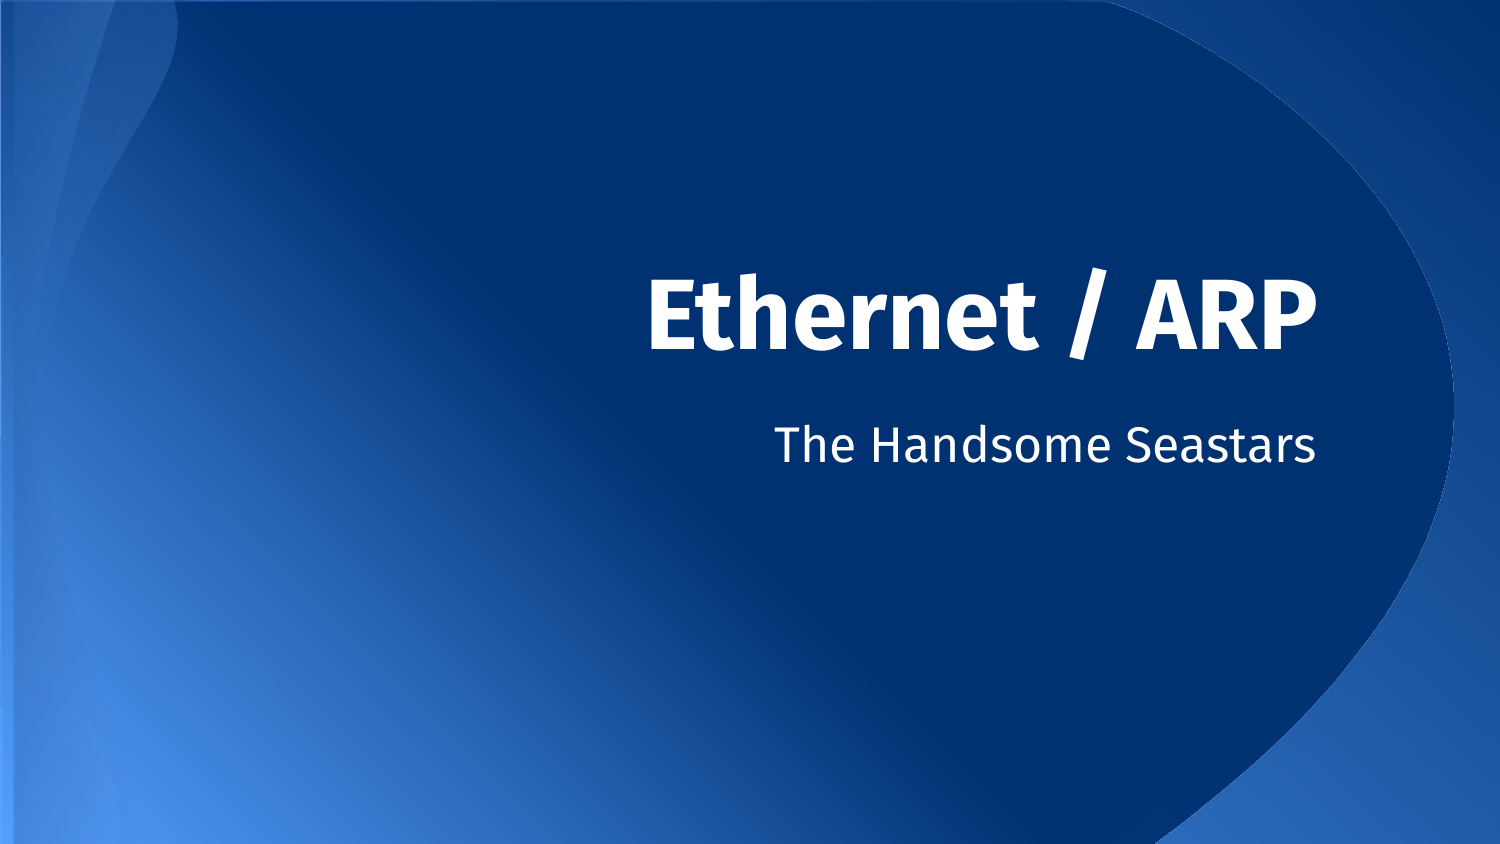

# Ethernet / ARP
The Handsome Seastars